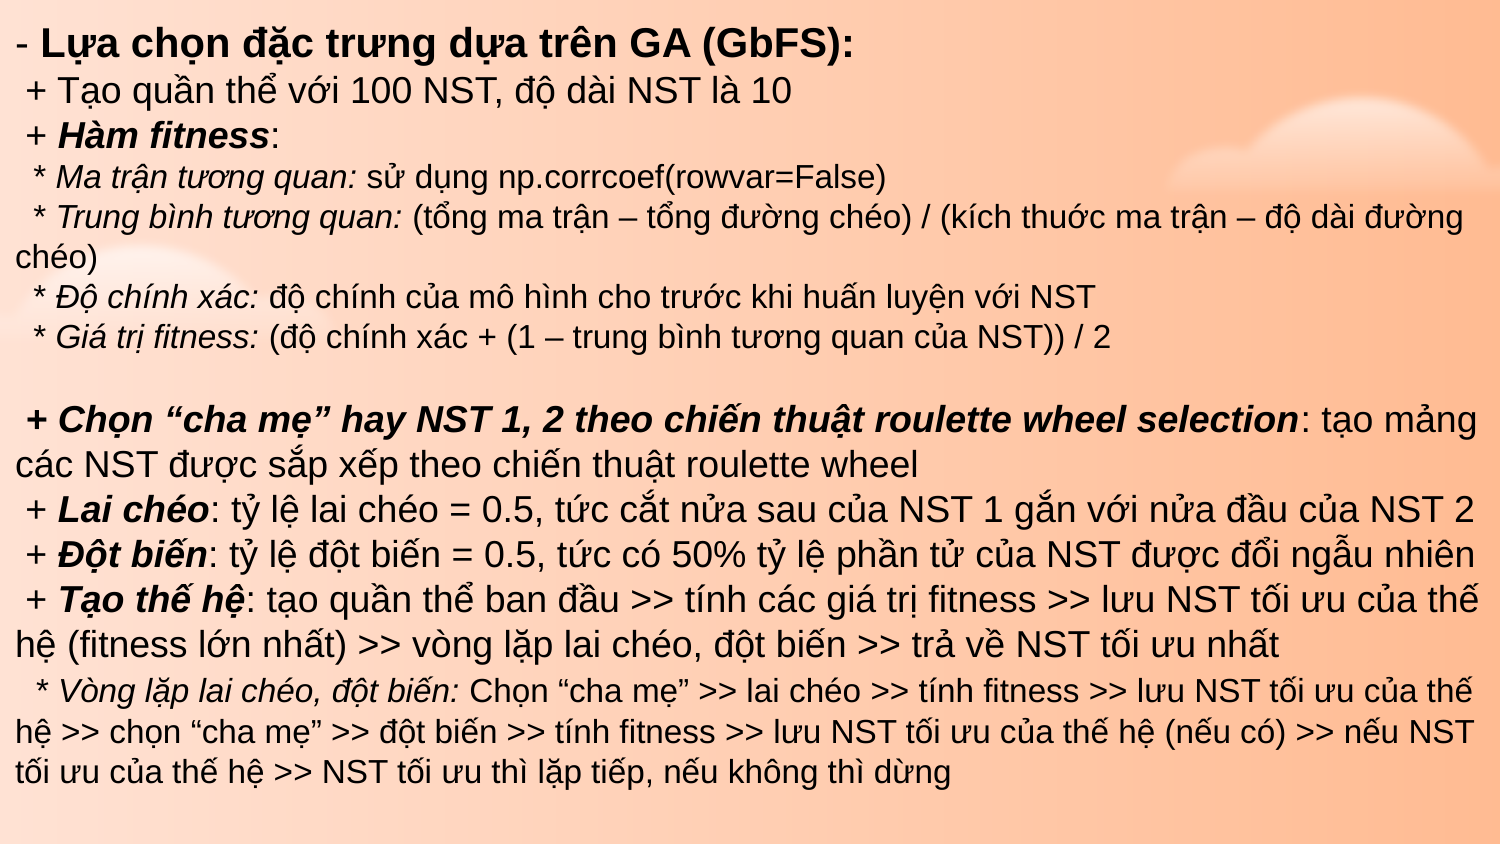

- Lựa chọn đặc trưng dựa trên GA (GbFS):
 + Tạo quần thể với 100 NST, độ dài NST là 10
 + Hàm fitness:
  * Ma trận tương quan: sử dụng np.corrcoef(rowvar=False)
  * Trung bình tương quan: (tổng ma trận – tổng đường chéo) / (kích thuớc ma trận – độ dài đường chéo)
  * Độ chính xác: độ chính của mô hình cho trước khi huấn luyện với NST
  * Giá trị fitness: (độ chính xác + (1 – trung bình tương quan của NST)) / 2

 + Chọn “cha mẹ” hay NST 1, 2 theo chiến thuật roulette wheel selection: tạo mảng các NST được sắp xếp theo chiến thuật roulette wheel
 + Lai chéo: tỷ lệ lai chéo = 0.5, tức cắt nửa sau của NST 1 gắn với nửa đầu của NST 2
 + Đột biến: tỷ lệ đột biến = 0.5, tức có 50% tỷ lệ phần tử của NST được đổi ngẫu nhiên
 + Tạo thế hệ: tạo quần thể ban đầu >> tính các giá trị fitness >> lưu NST tối ưu của thế hệ (fitness lớn nhất) >> vòng lặp lai chéo, đột biến >> trả về NST tối ưu nhất
  * Vòng lặp lai chéo, đột biến: Chọn “cha mẹ” >> lai chéo >> tính fitness >> lưu NST tối ưu của thế hệ >> chọn “cha mẹ” >> đột biến >> tính fitness >> lưu NST tối ưu của thế hệ (nếu có) >> nếu NST tối ưu của thế hệ >> NST tối ưu thì lặp tiếp, nếu không thì dừng